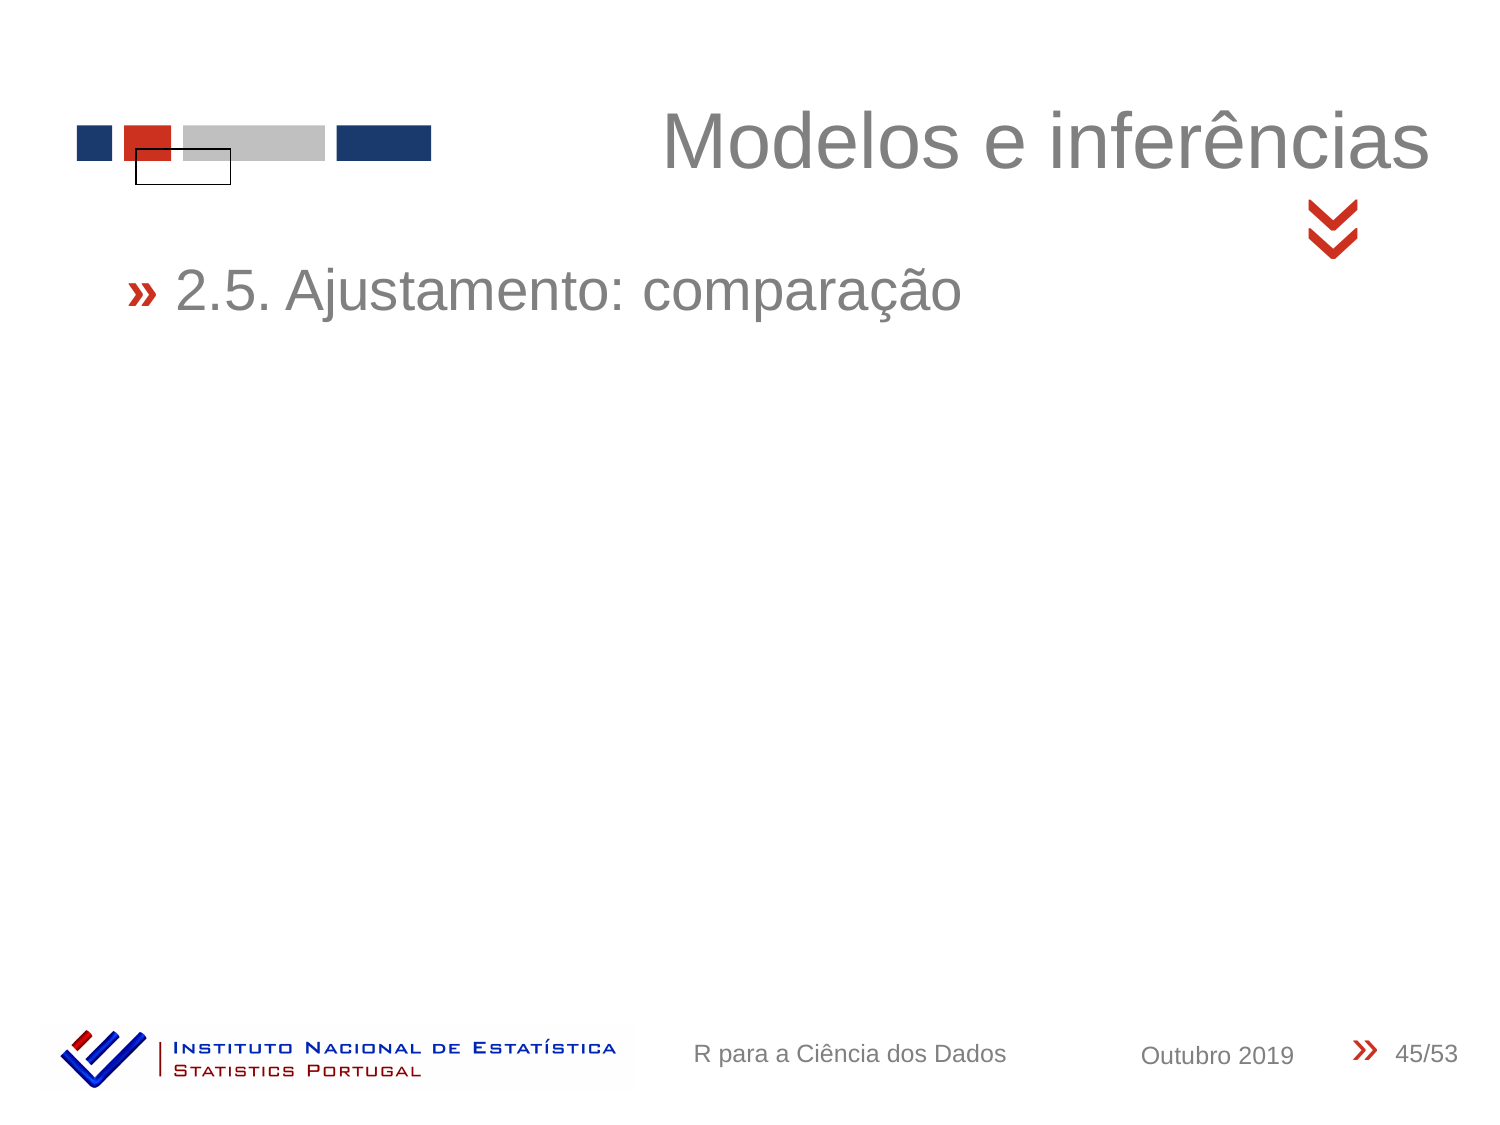

Modelos e inferências
«
» 2.5. Ajustamento: comparação
45